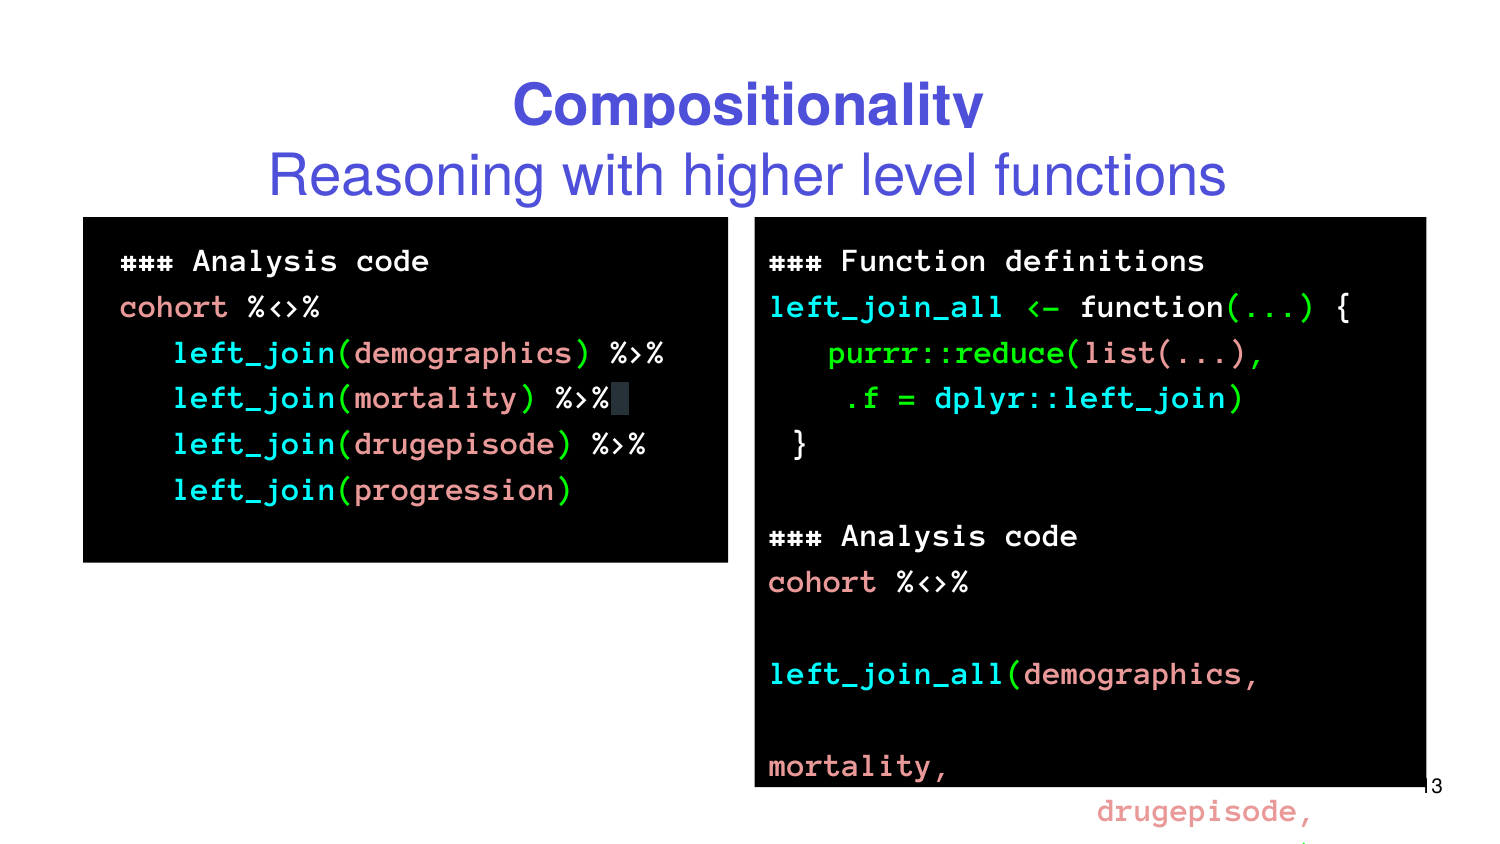

# Compositionality
Reasoning with higher level functions
### Analysis code
cohort %<>%
left_join(demographics) %>%
left_join(mortality) %>%
left_join(drugepisode) %>%
left_join(progression)

### Function definitions
left_join_all <- function(...) {
  purrr::reduce(list(...),
.f = dplyr::left_join)
}

### Analysis code
cohort %<>%
	left_join_all(demographics,
				  mortality,
                  drugepisode,
                  progression)

13